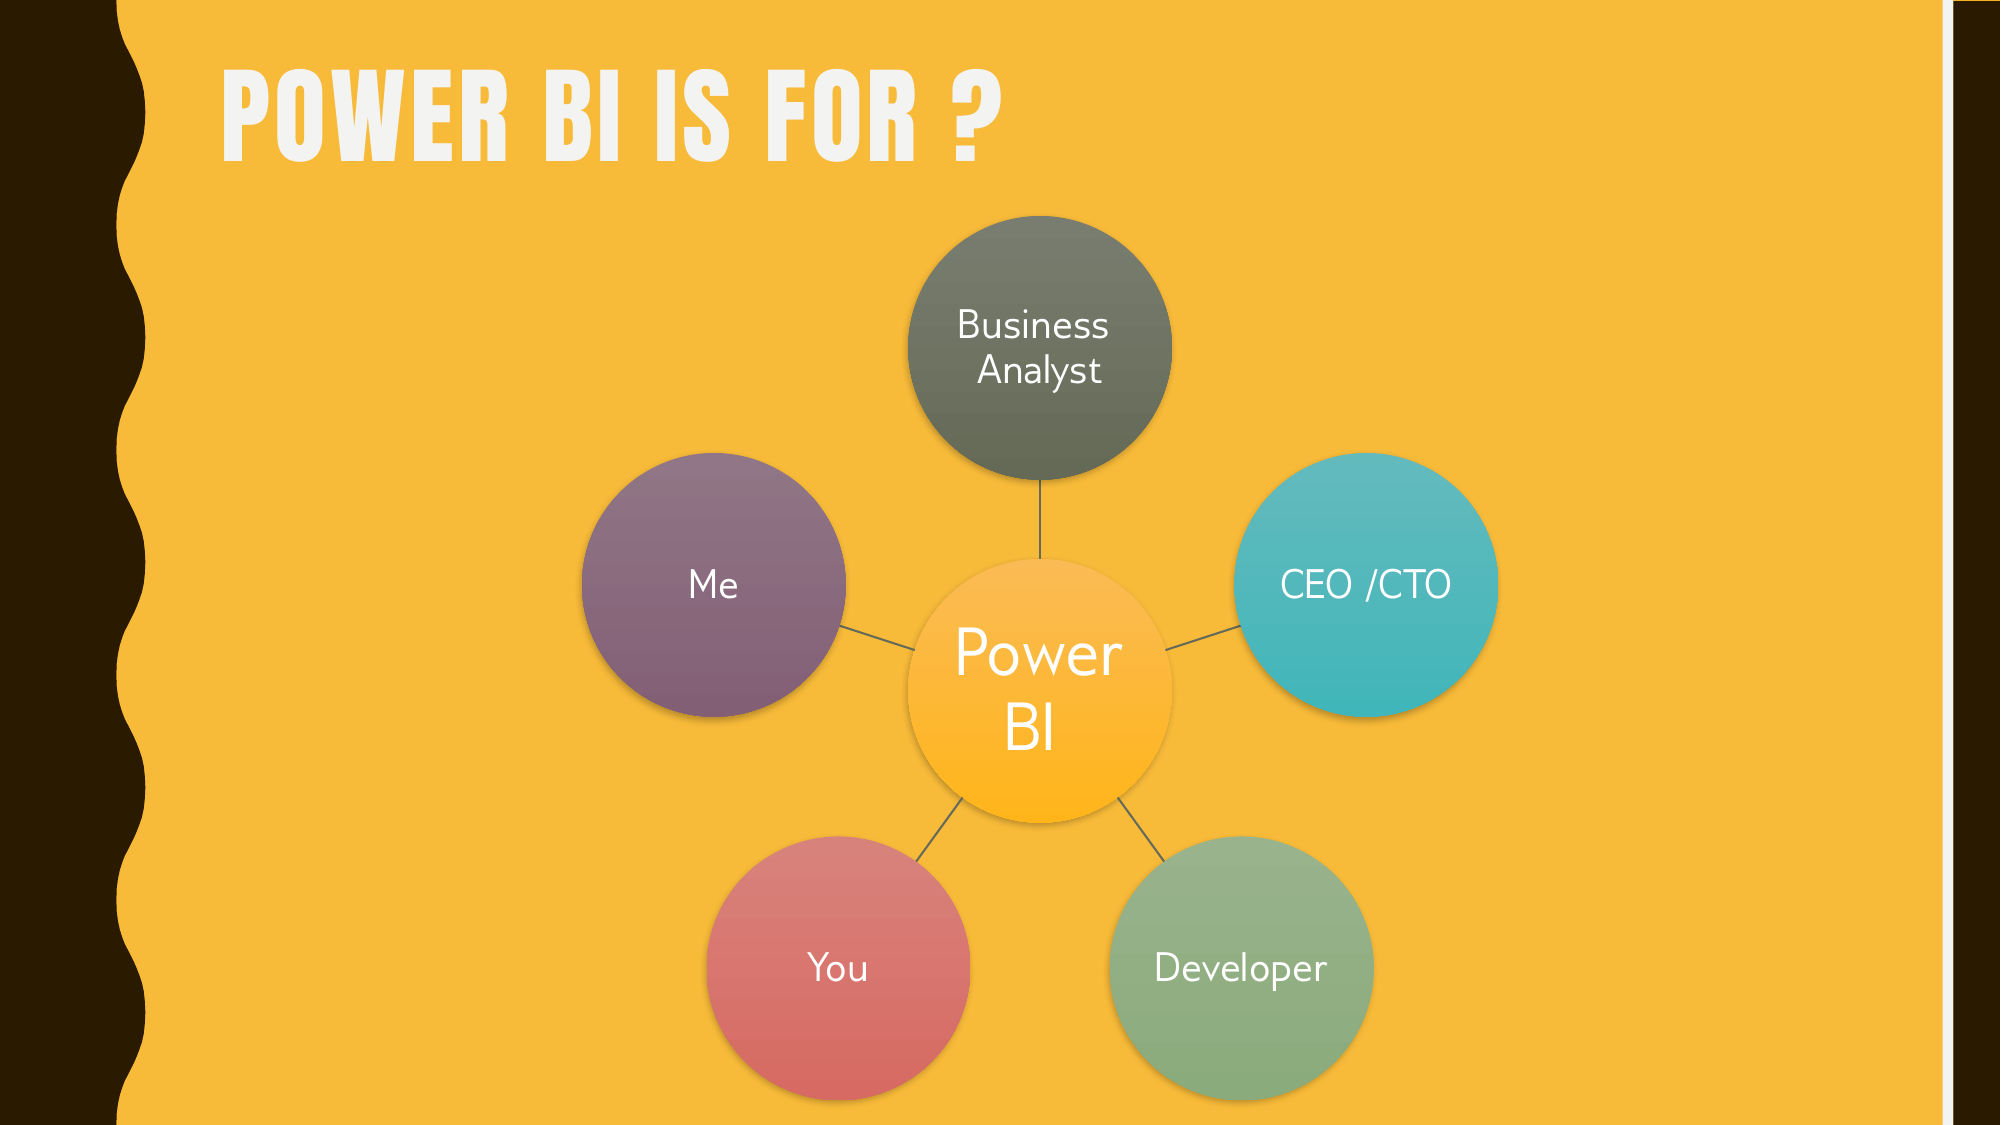

# Power BI IS FOR ?
Power BI

Business  Analyst

CEO /CTO

Developer

You

Me